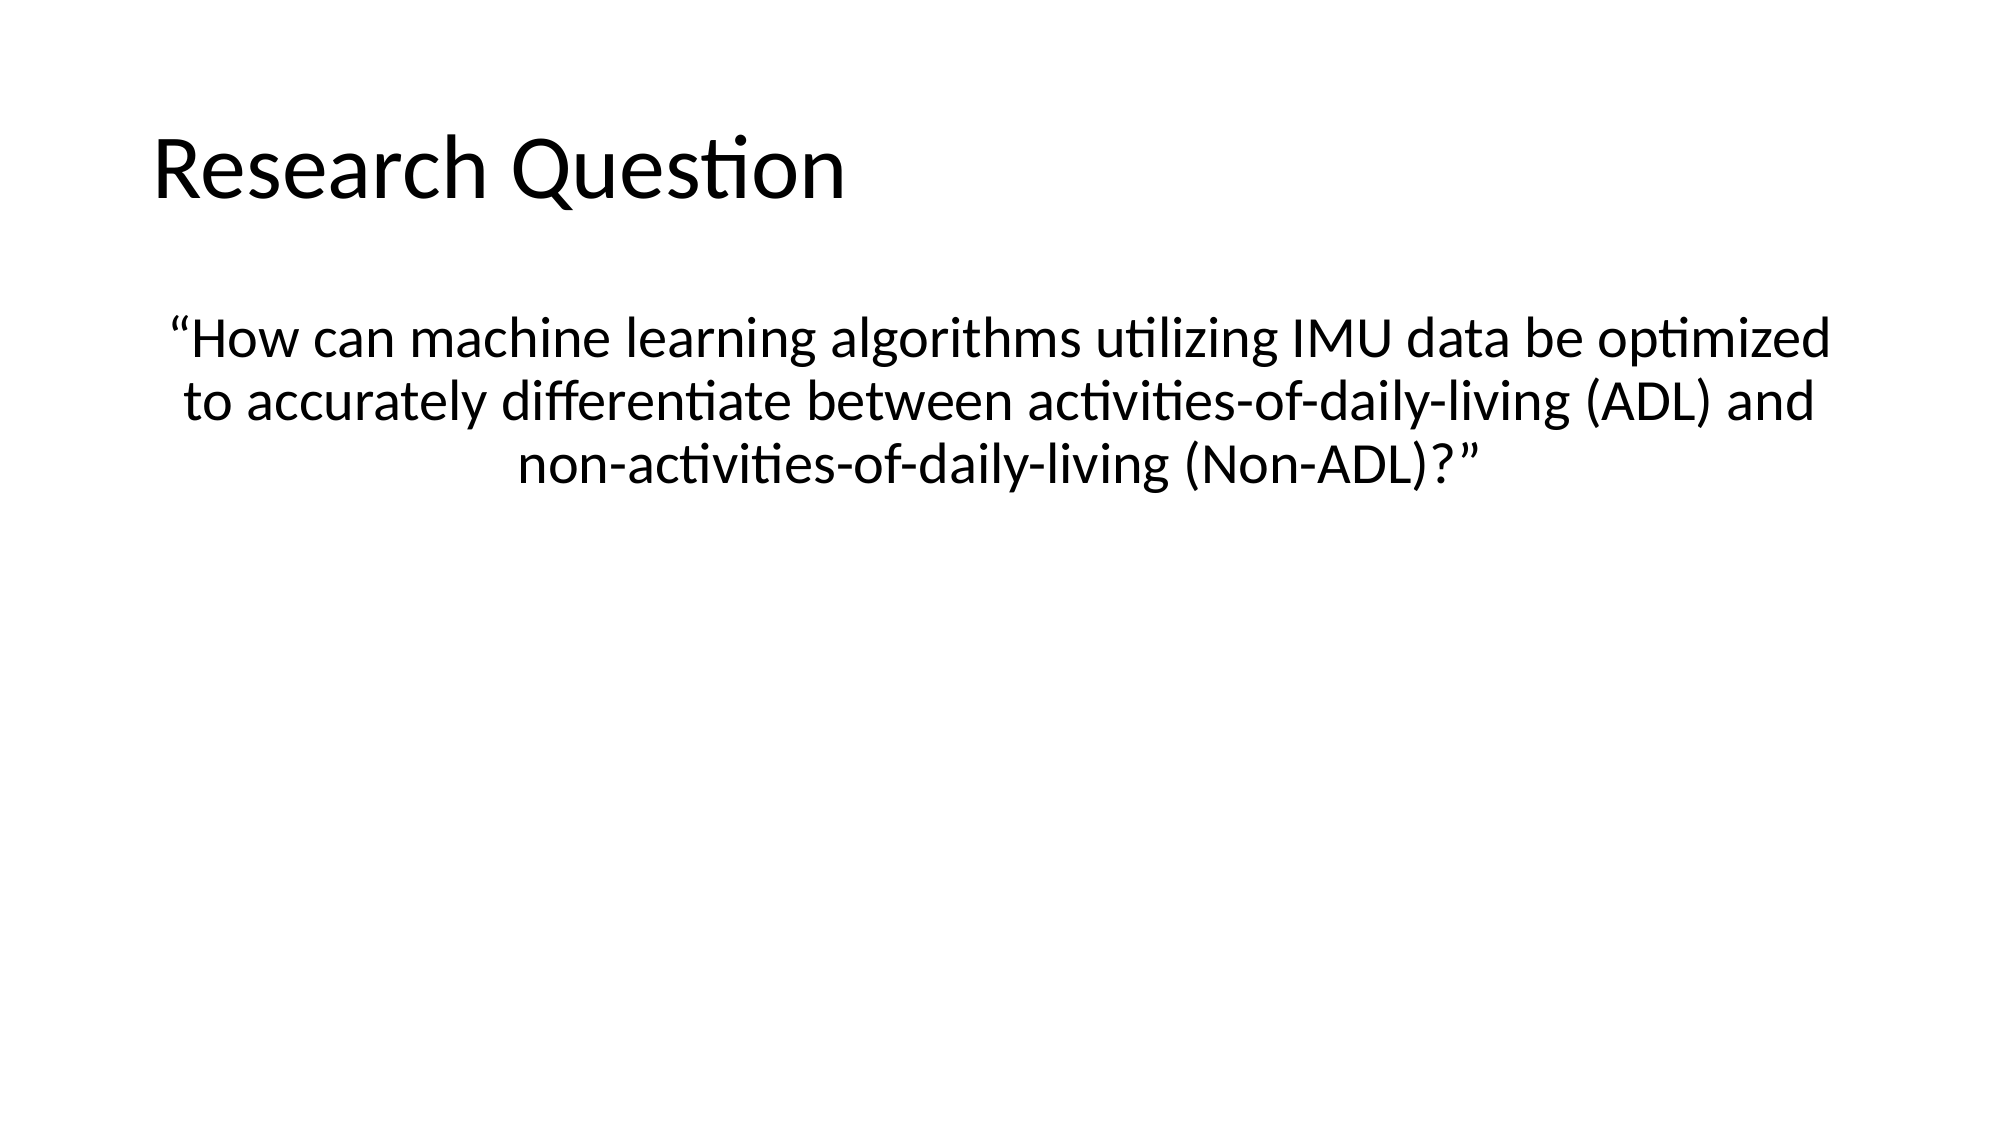

# Research Question
“How can machine learning algorithms utilizing IMU data be optimized to accurately differentiate between activities-of-daily-living (ADL) and non-activities-of-daily-living (Non-ADL)?”